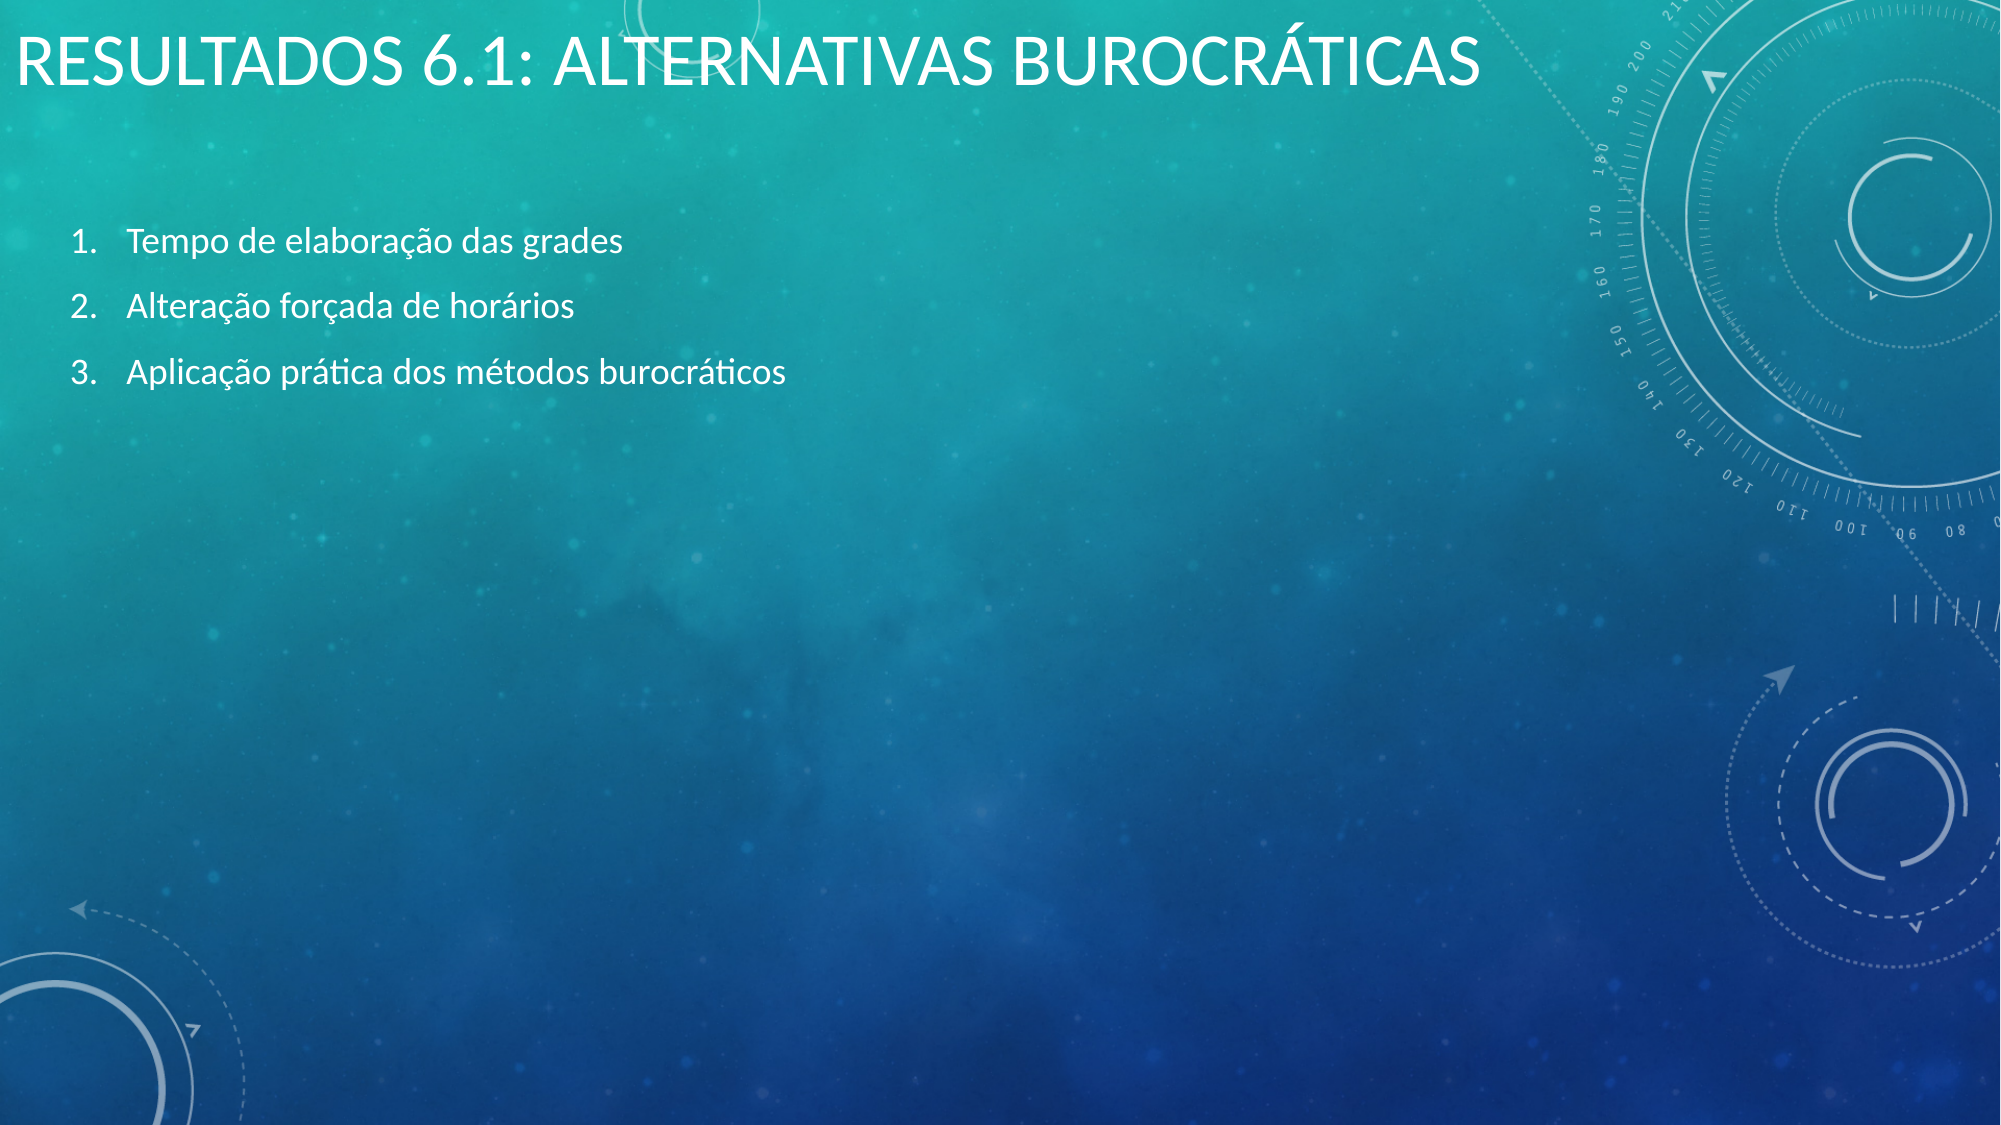

# resultados 6.1: alternativas burocráticas
Tempo de elaboração das grades
Alteração forçada de horários
Aplicação prática dos métodos burocráticos